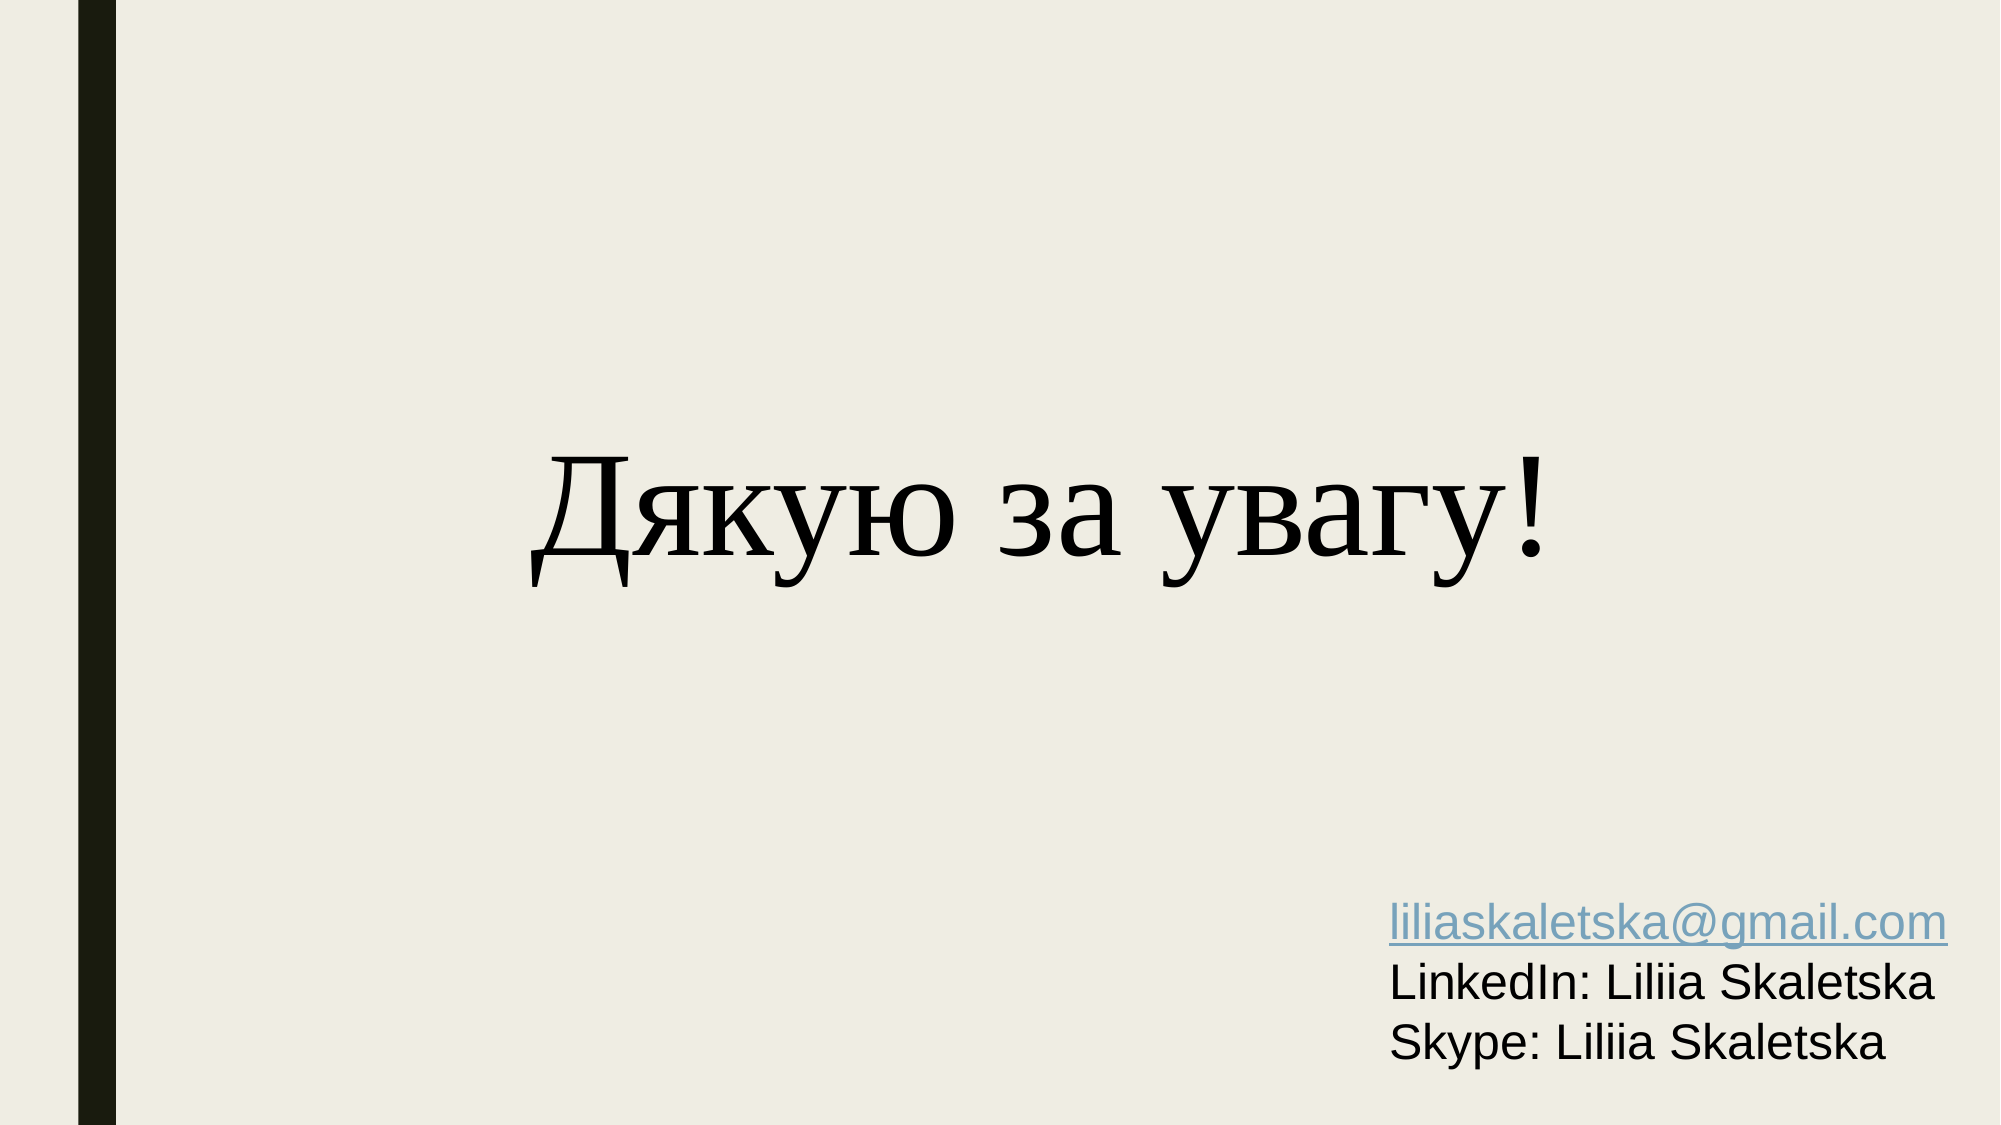

Дякую за увагу!

liliaskaletska@gmail.com
LinkedIn: Liliia Skaletska
Skype: Liliia Skaletska